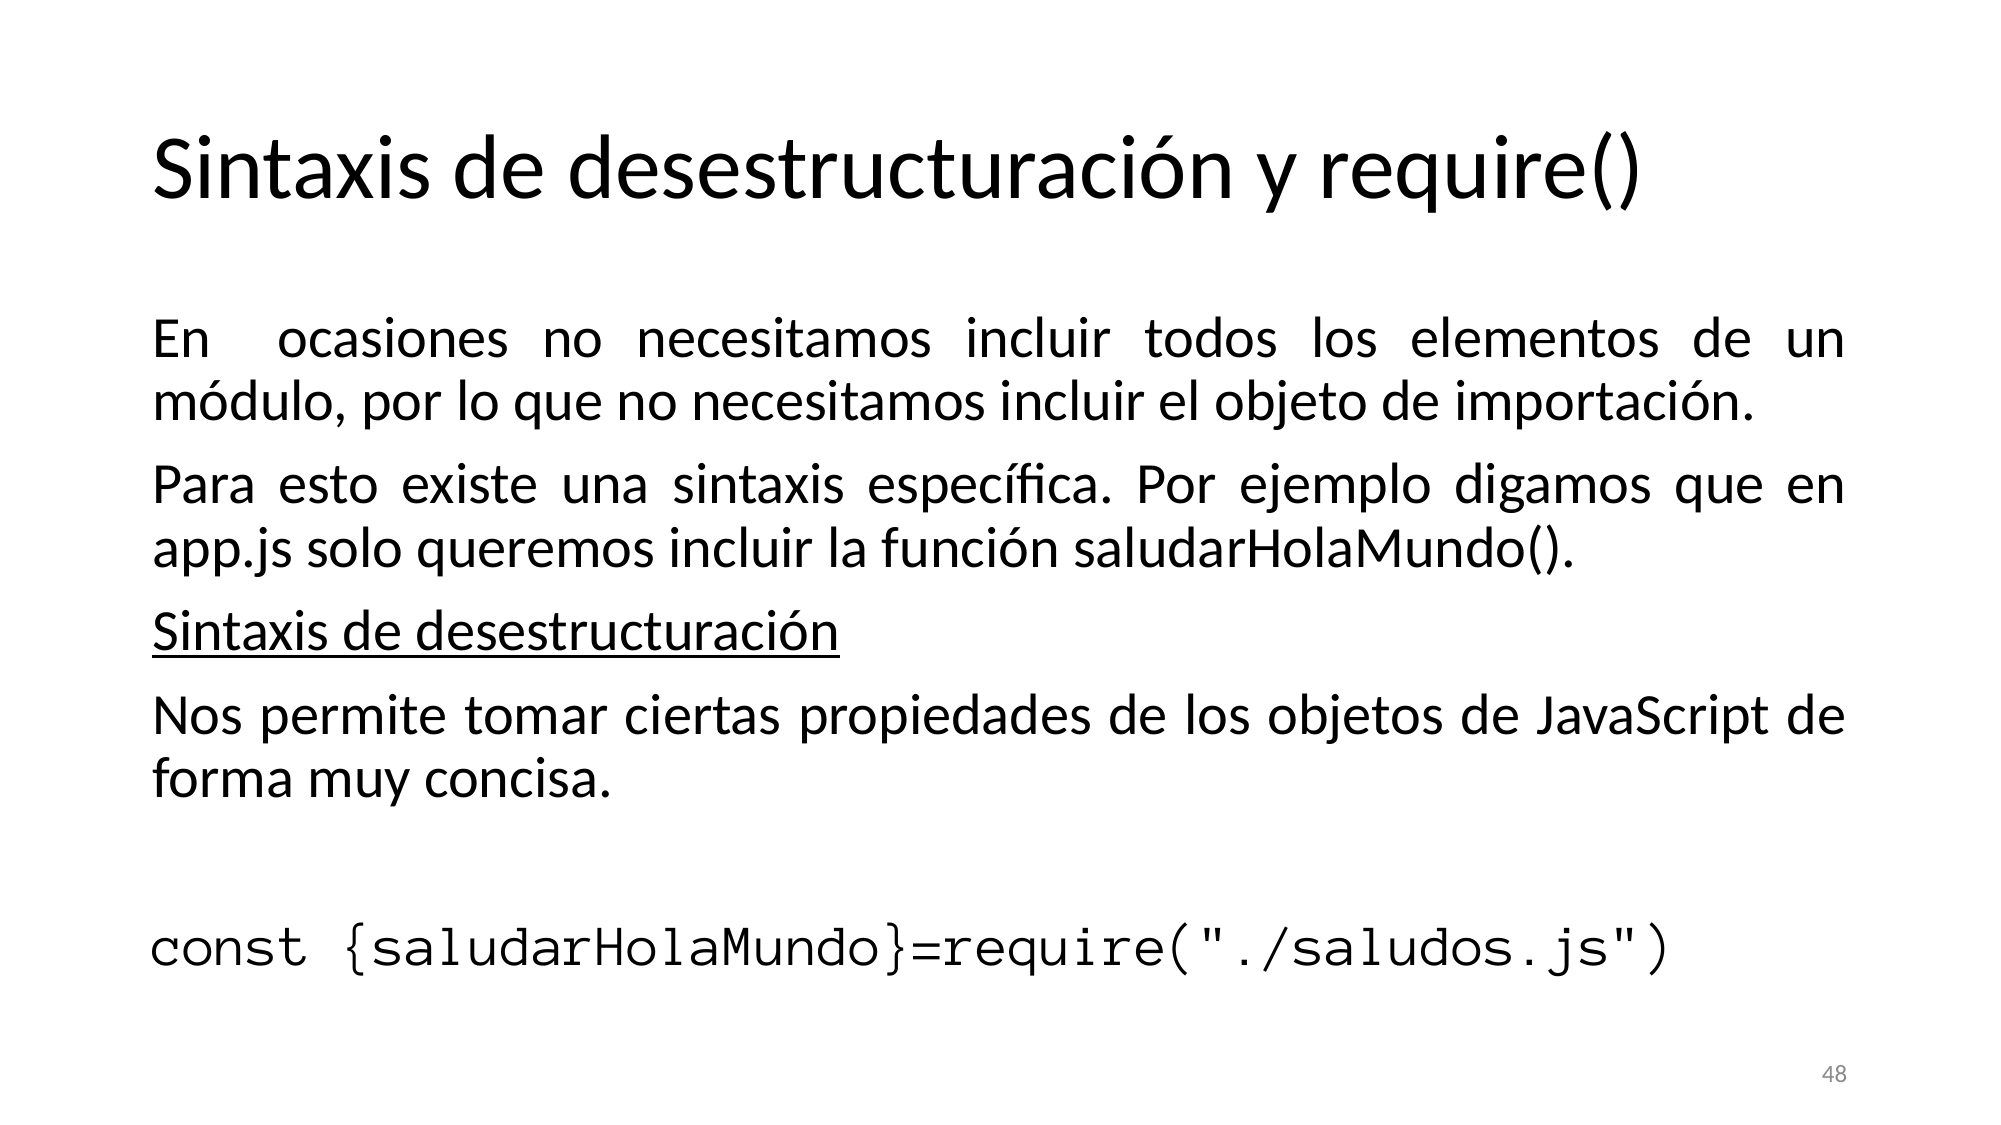

# Sintaxis de desestructuración y require()
En  ocasiones no necesitamos incluir todos los elementos de un módulo, por lo que no necesitamos incluir el objeto de importación.
Para esto existe una sintaxis específica. Por ejemplo digamos que en app.js solo queremos incluir la función saludarHolaMundo().
Sintaxis de desestructuración
Nos permite tomar ciertas propiedades de los objetos de JavaScript de forma muy concisa.

const {saludarHolaMundo}=require("./saludos.js")

48